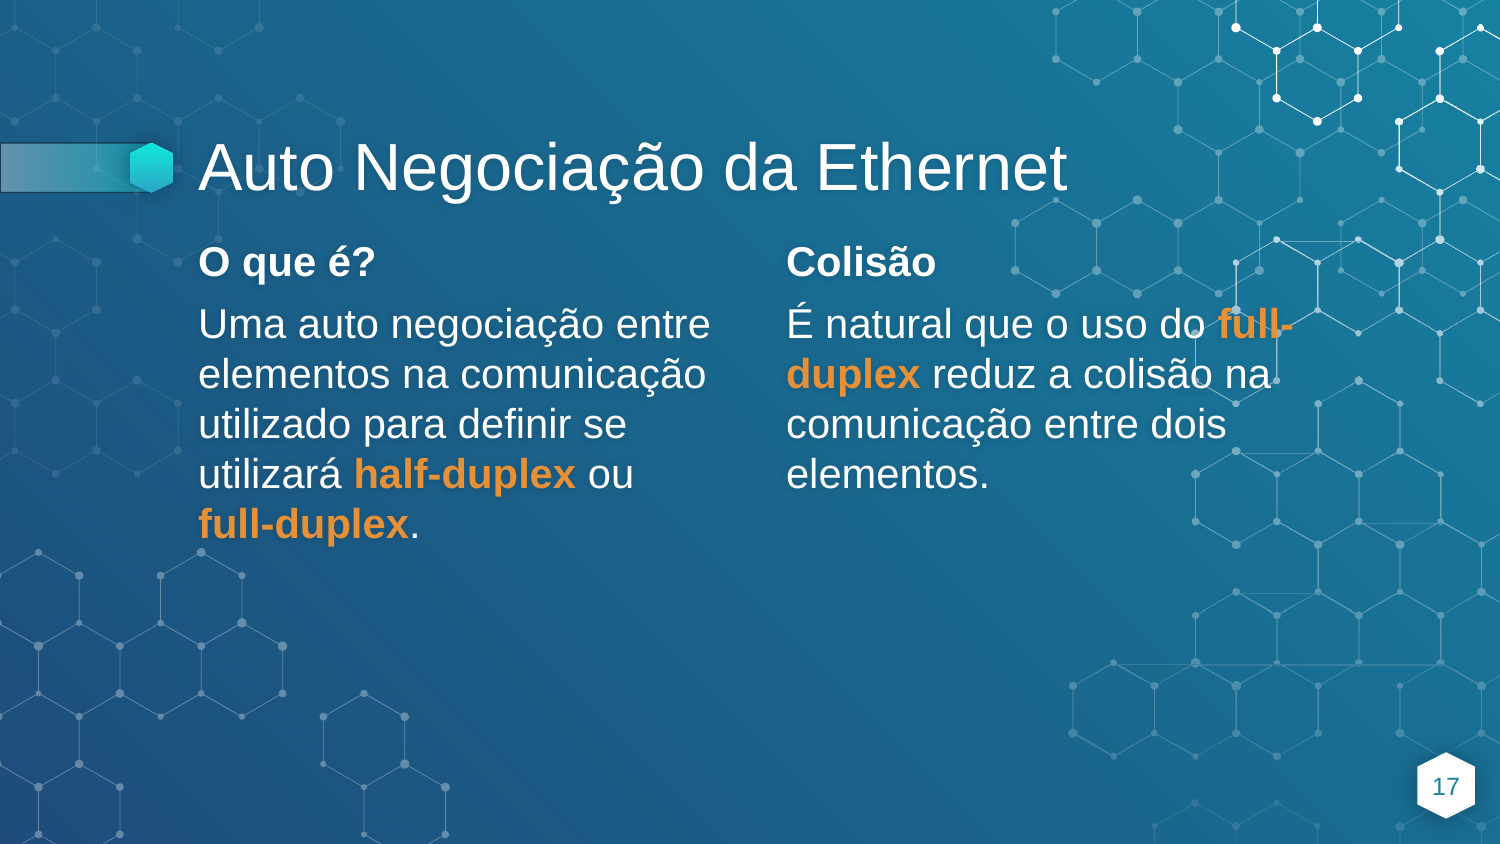

# Auto Negociação da Ethernet
O que é?
Uma auto negociação entre elementos na comunicação utilizado para definir se utilizará half-duplex ou full-duplex.
Colisão
É natural que o uso do full-duplex reduz a colisão na comunicação entre dois elementos.
17